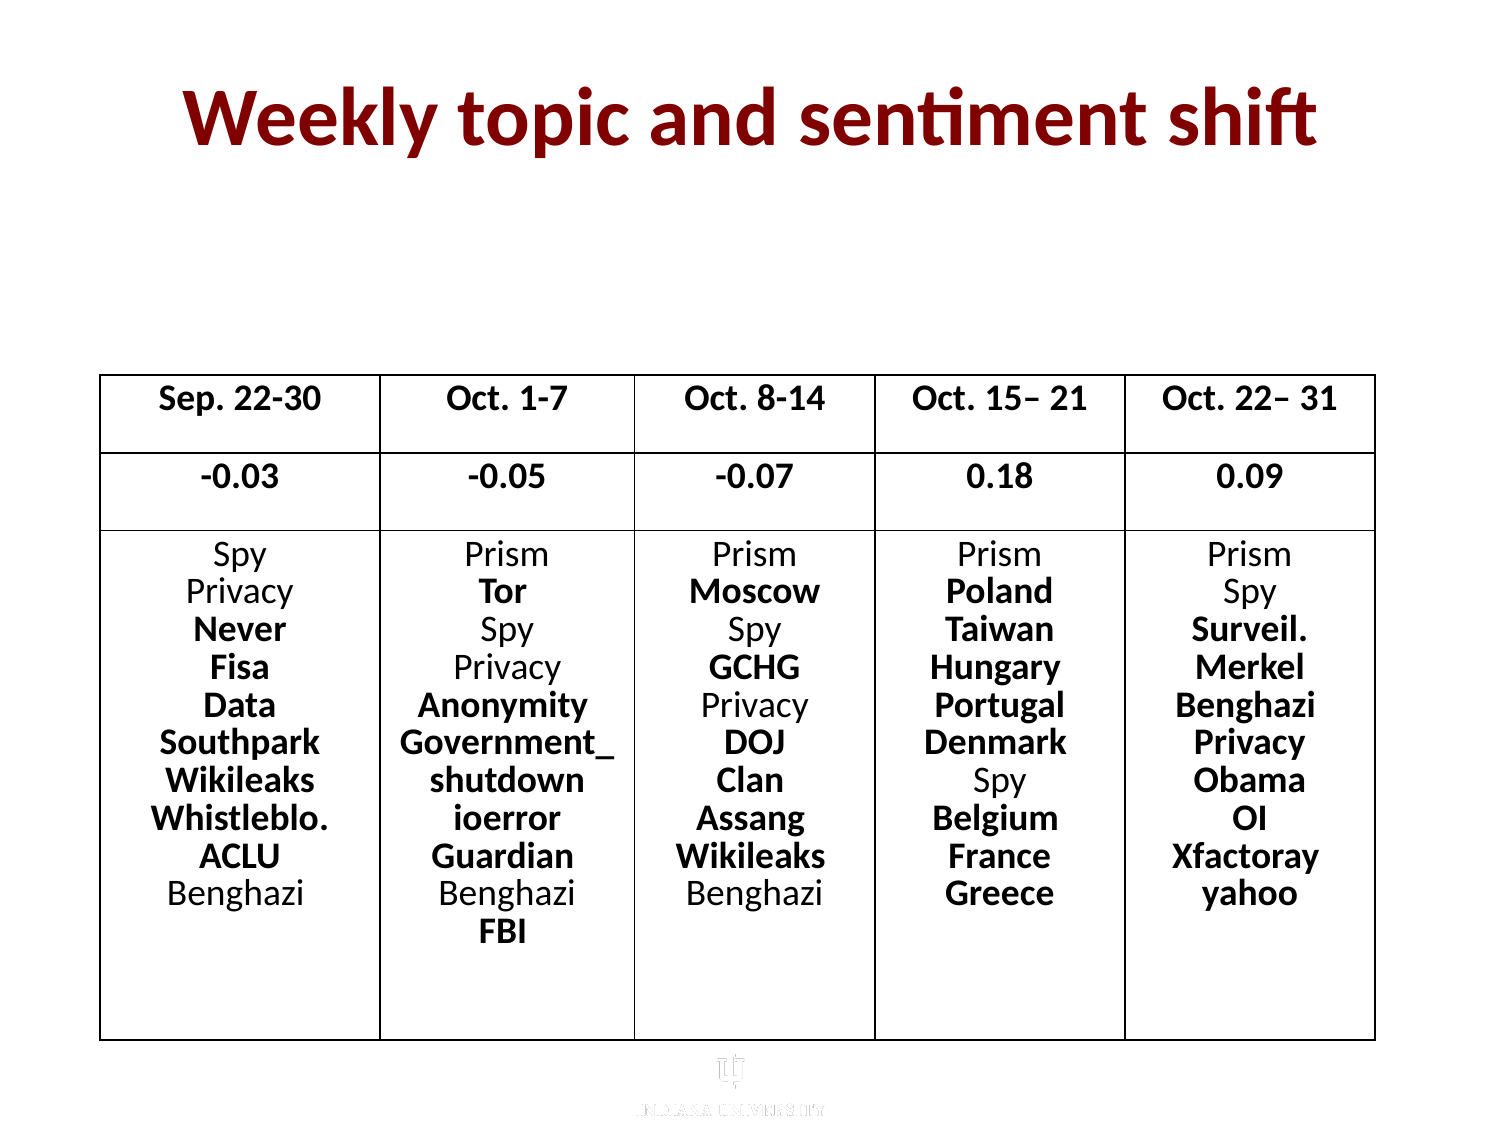

# Weekly topic and sentiment shift
| Sep. 22-30 | Oct. 1-7 | Oct. 8-14 | Oct. 15– 21 | Oct. 22– 31 |
| --- | --- | --- | --- | --- |
| -0.03 | -0.05 | -0.07 | 0.18 | 0.09 |
| Spy Privacy Never Fisa Data Southpark Wikileaks Whistleblo. ACLU Benghazi | Prism Tor Spy Privacy Anonymity Government\_shutdown ioerror Guardian Benghazi FBI | Prism Moscow Spy GCHG Privacy DOJ Clan Assang Wikileaks Benghazi | Prism Poland Taiwan Hungary Portugal Denmark Spy Belgium France Greece | Prism Spy Surveil. Merkel Benghazi Privacy Obama OI Xfactoray yahoo |
15